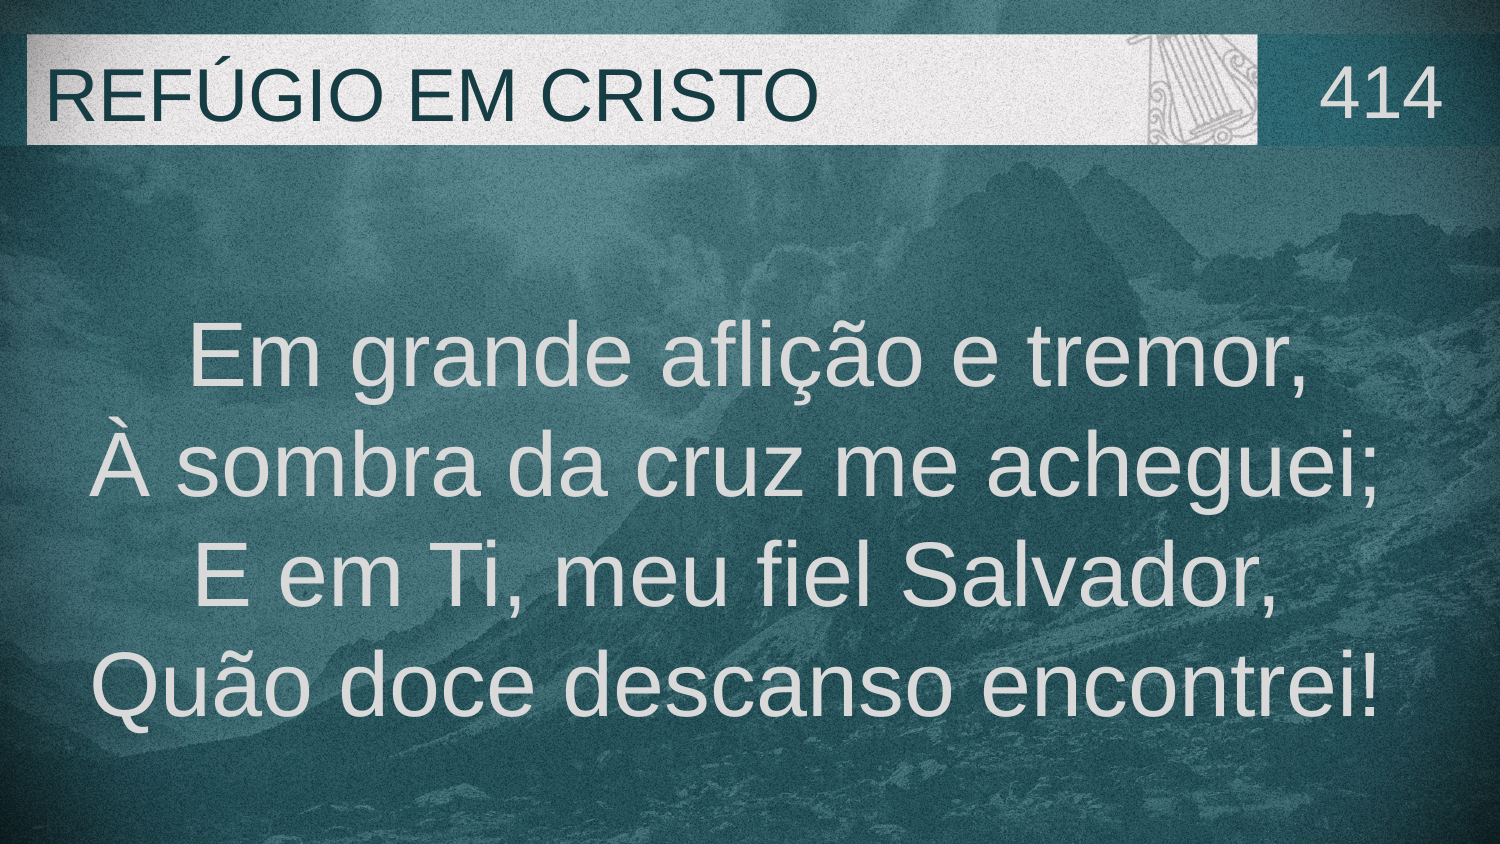

# REFÚGIO EM CRISTO
414
Em grande aflição e tremor,
À sombra da cruz me acheguei;
E em Ti, meu fiel Salvador,
Quão doce descanso encontrei!